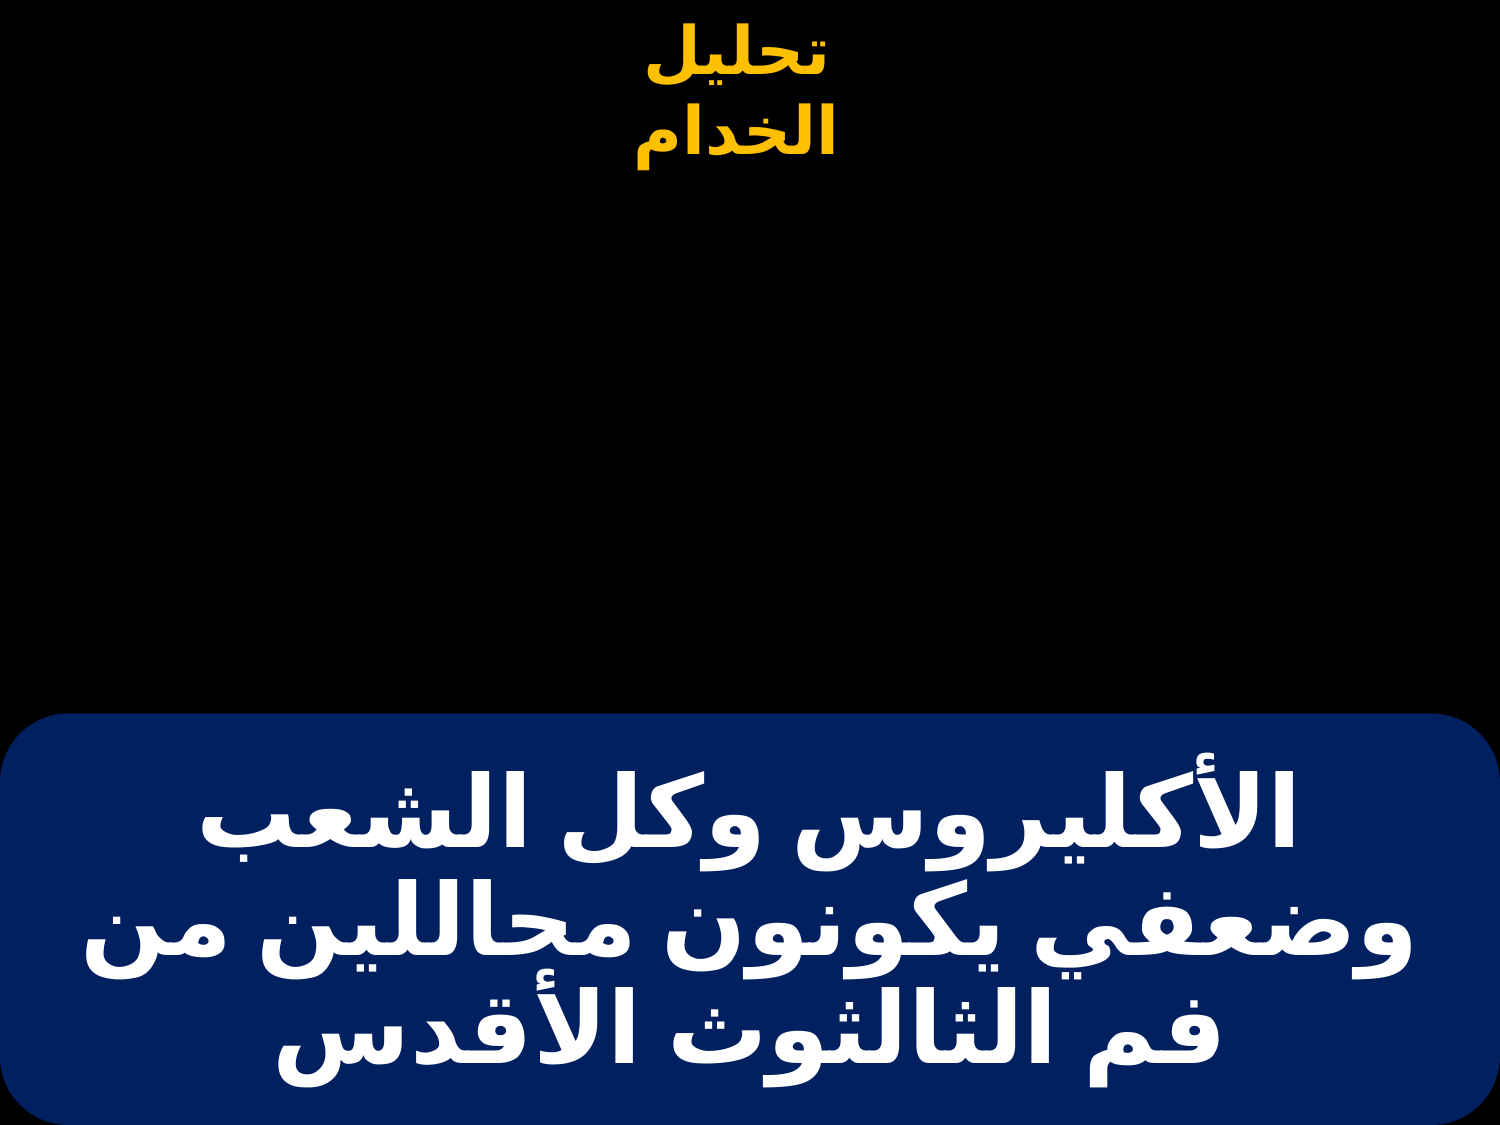

# الأكليروس وكل الشعب وضعفي يكونون محاللين من فم الثالثوث الأقدس